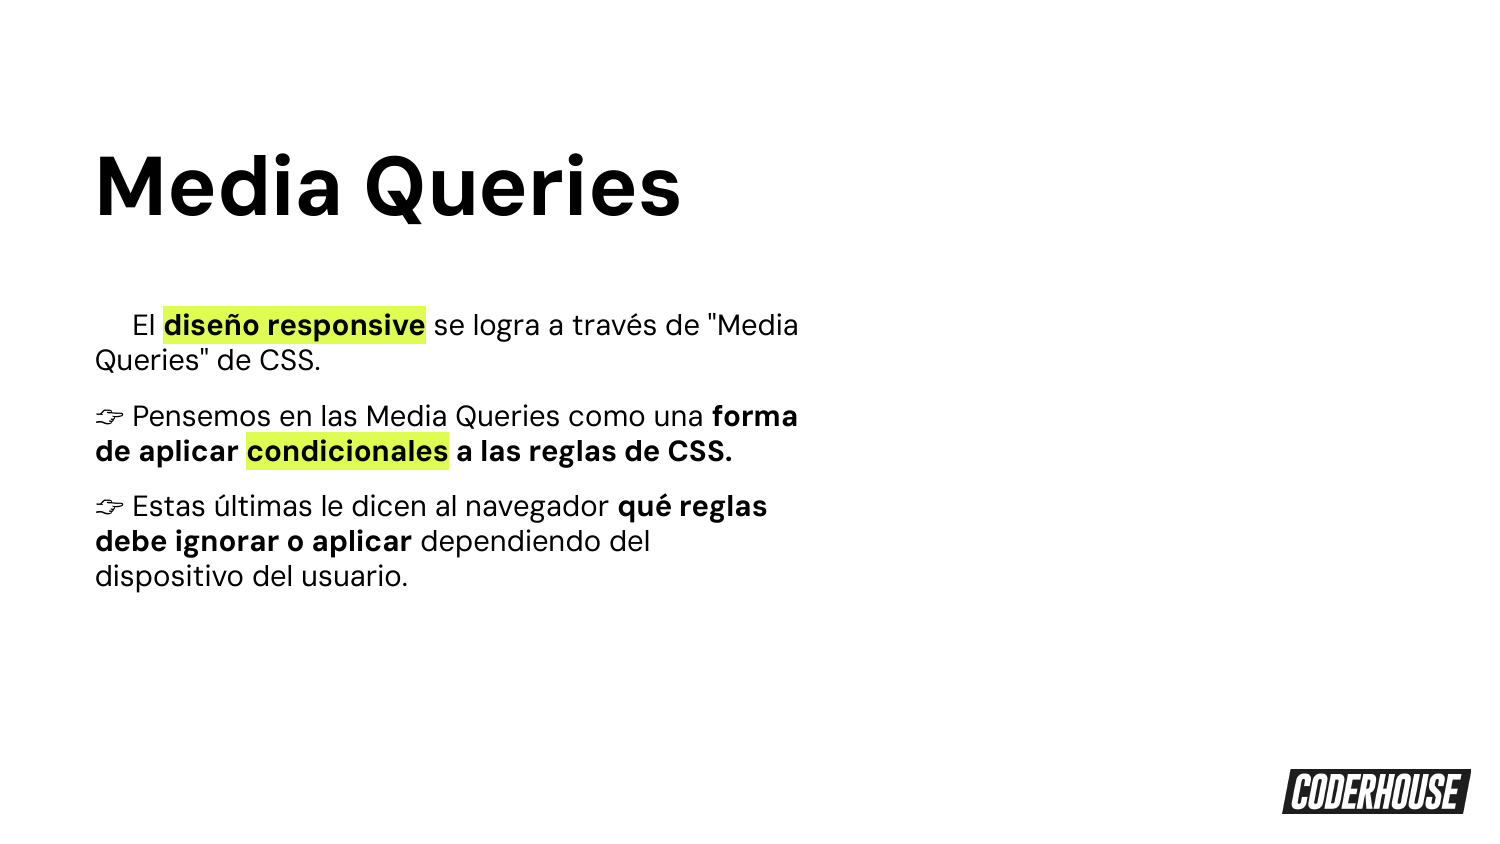

Media Queries
👉 El diseño responsive se logra a través de "Media Queries" de CSS.
👉 Pensemos en las Media Queries como una forma de aplicar condicionales a las reglas de CSS.
👉 Estas últimas le dicen al navegador qué reglas debe ignorar o aplicar dependiendo del dispositivo del usuario.